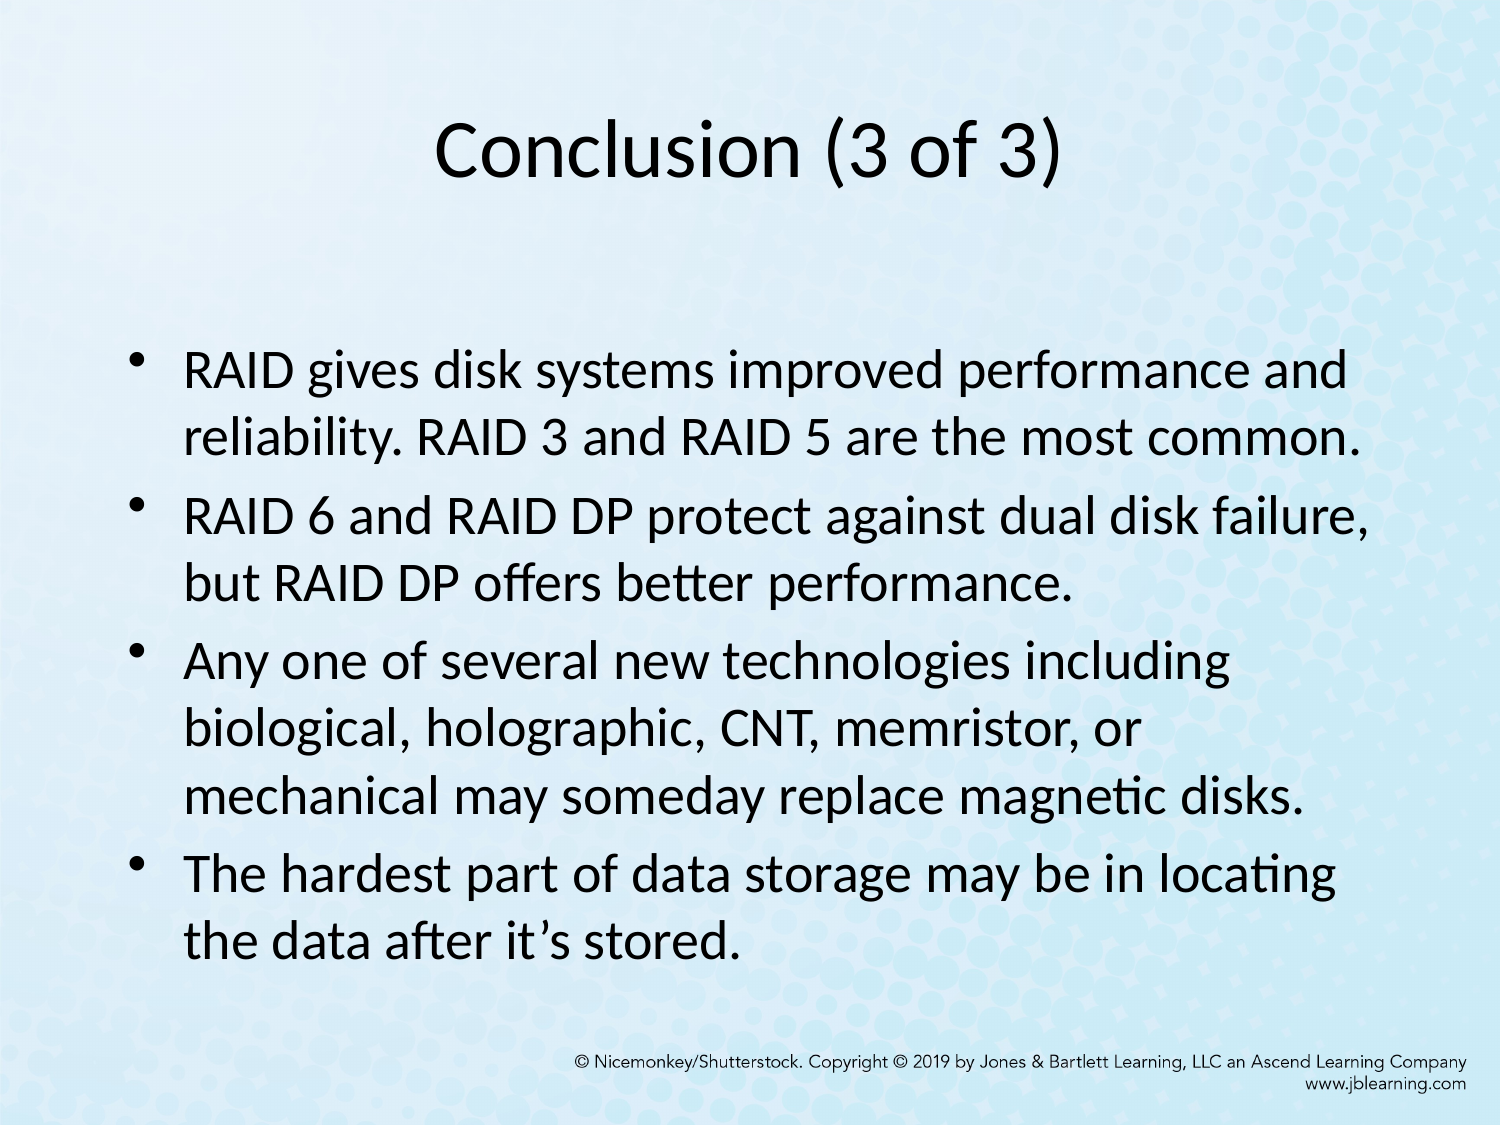

# Conclusion (3 of 3)
RAID gives disk systems improved performance and reliability. RAID 3 and RAID 5 are the most common.
RAID 6 and RAID DP protect against dual disk failure, but RAID DP offers better performance.
Any one of several new technologies including biological, holographic, CNT, memristor, or mechanical may someday replace magnetic disks.
The hardest part of data storage may be in locating the data after it’s stored.